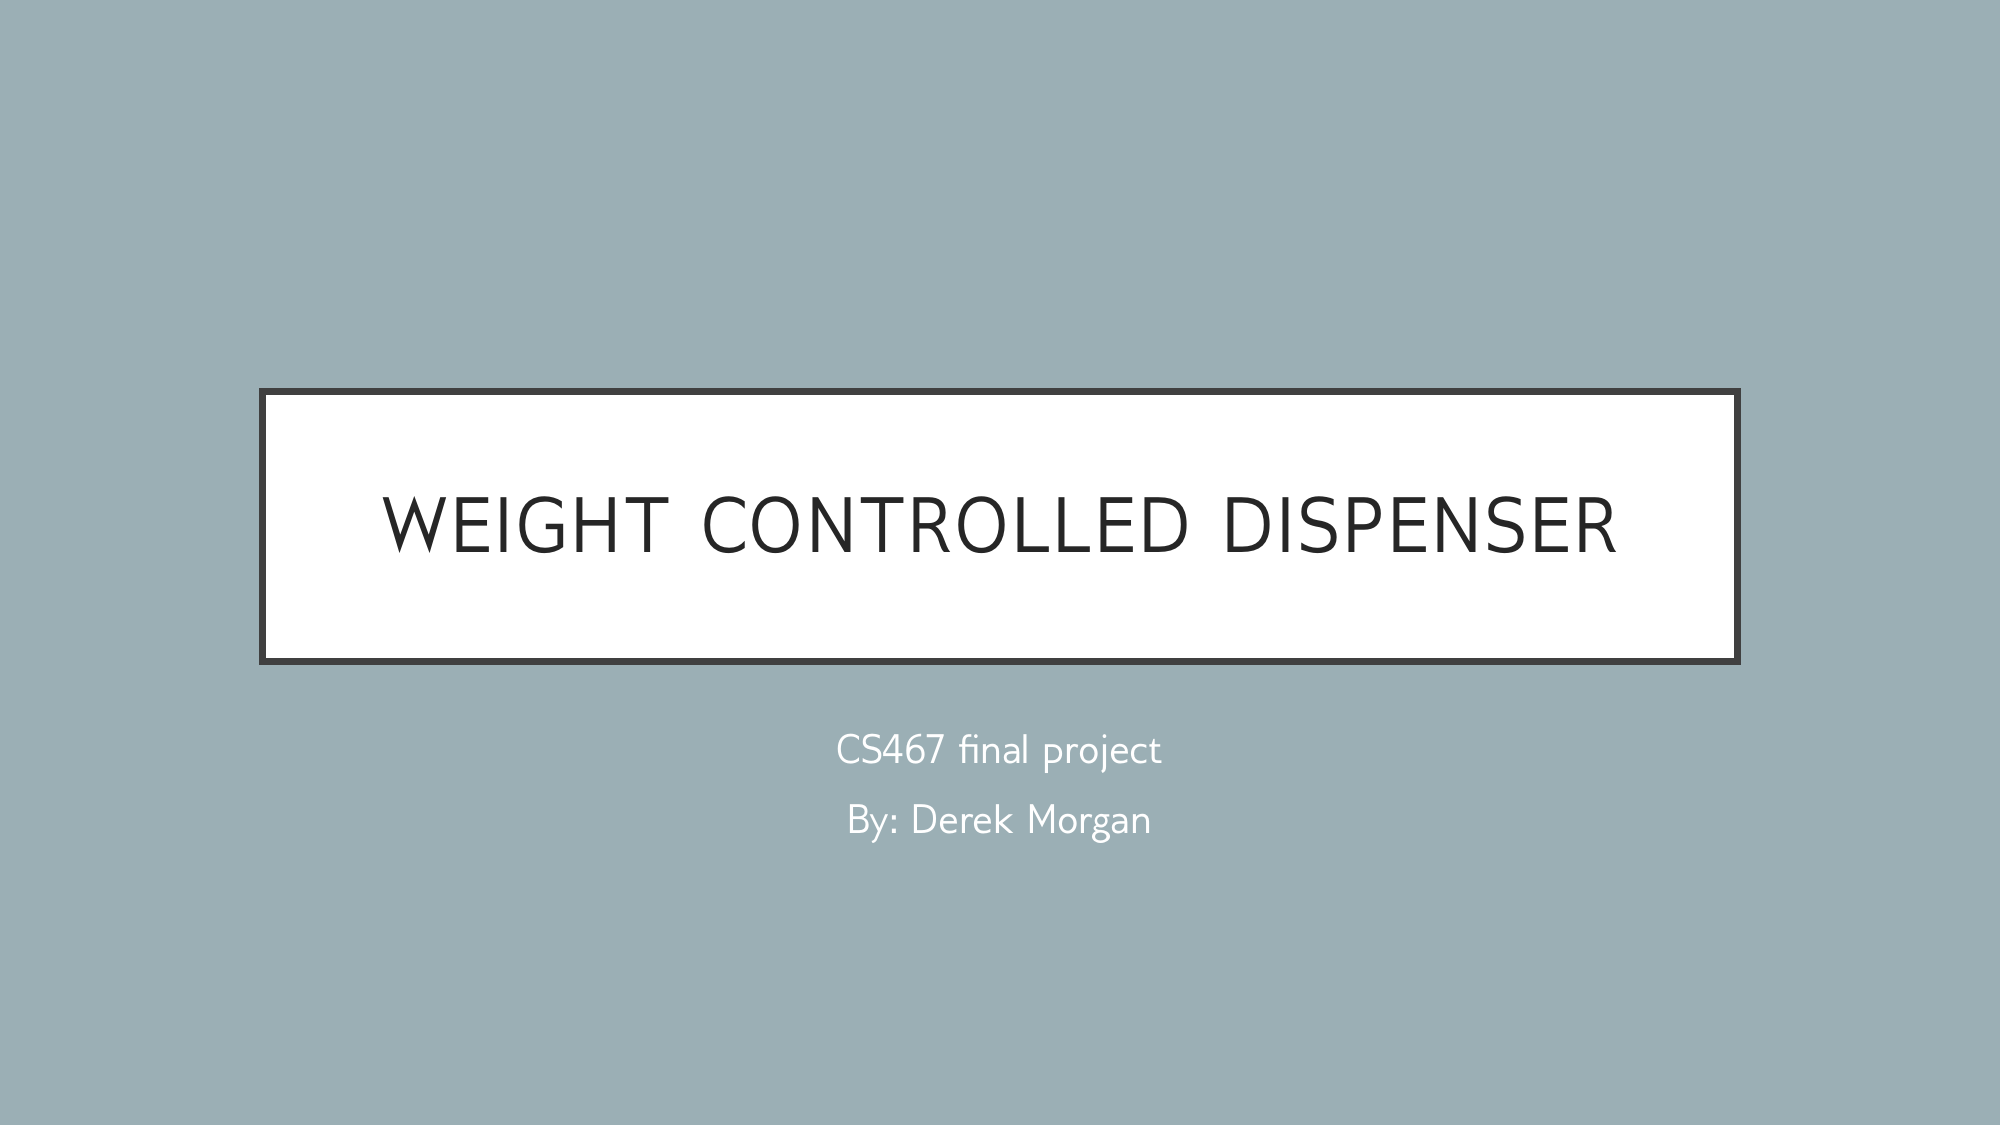

# Weight Controlled Dispenser
CS467 final project
By: Derek Morgan